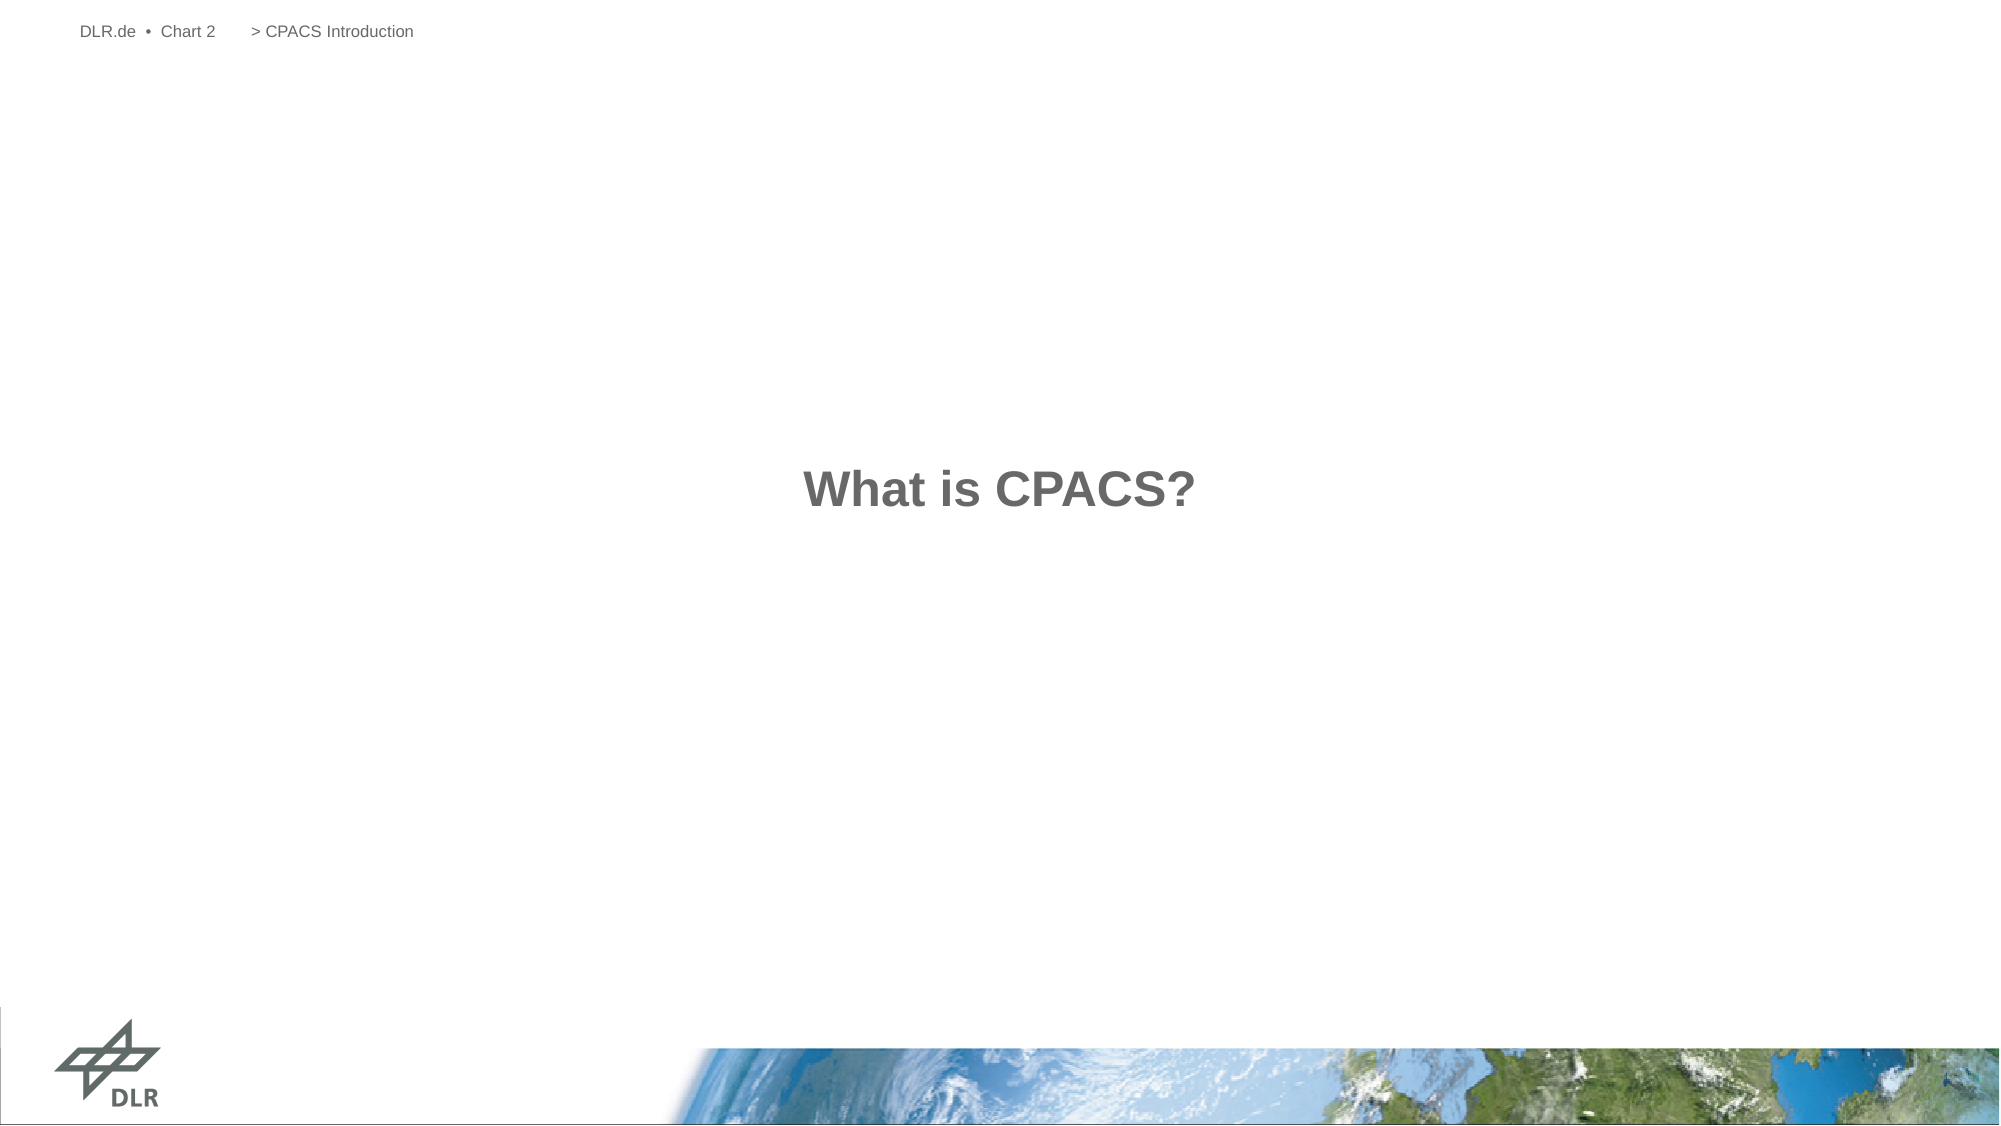

DLR.de  •  Chart 2
> CPACS Introduction
# What is CPACS?